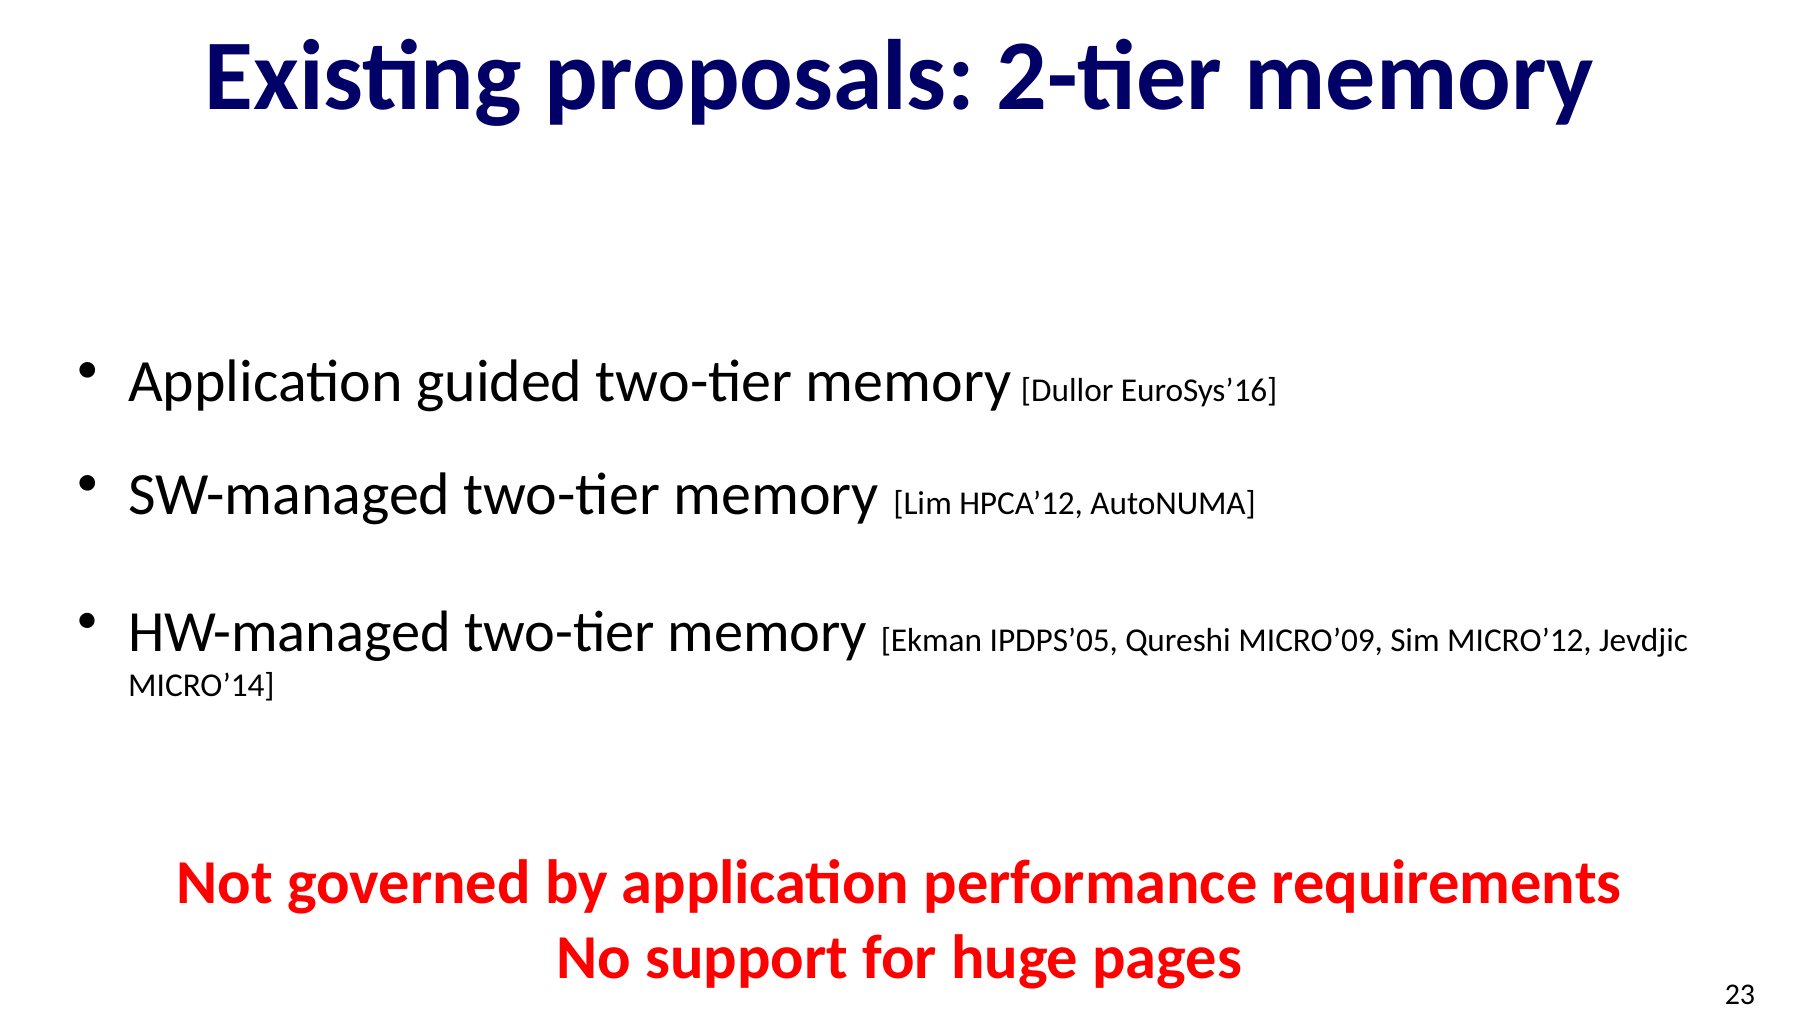

# Existing proposals: 2-tier memory
Application guided two-tier memory [Dullor EuroSys’16]

SW-managed two-tier memory [Lim HPCA’12, AutoNUMA]

HW-managed two-tier memory [Ekman IPDPS’05, Qureshi MICRO’09, Sim MICRO’12, Jevdjic MICRO’14]
Not governed by application performance requirements
No support for huge pages
23